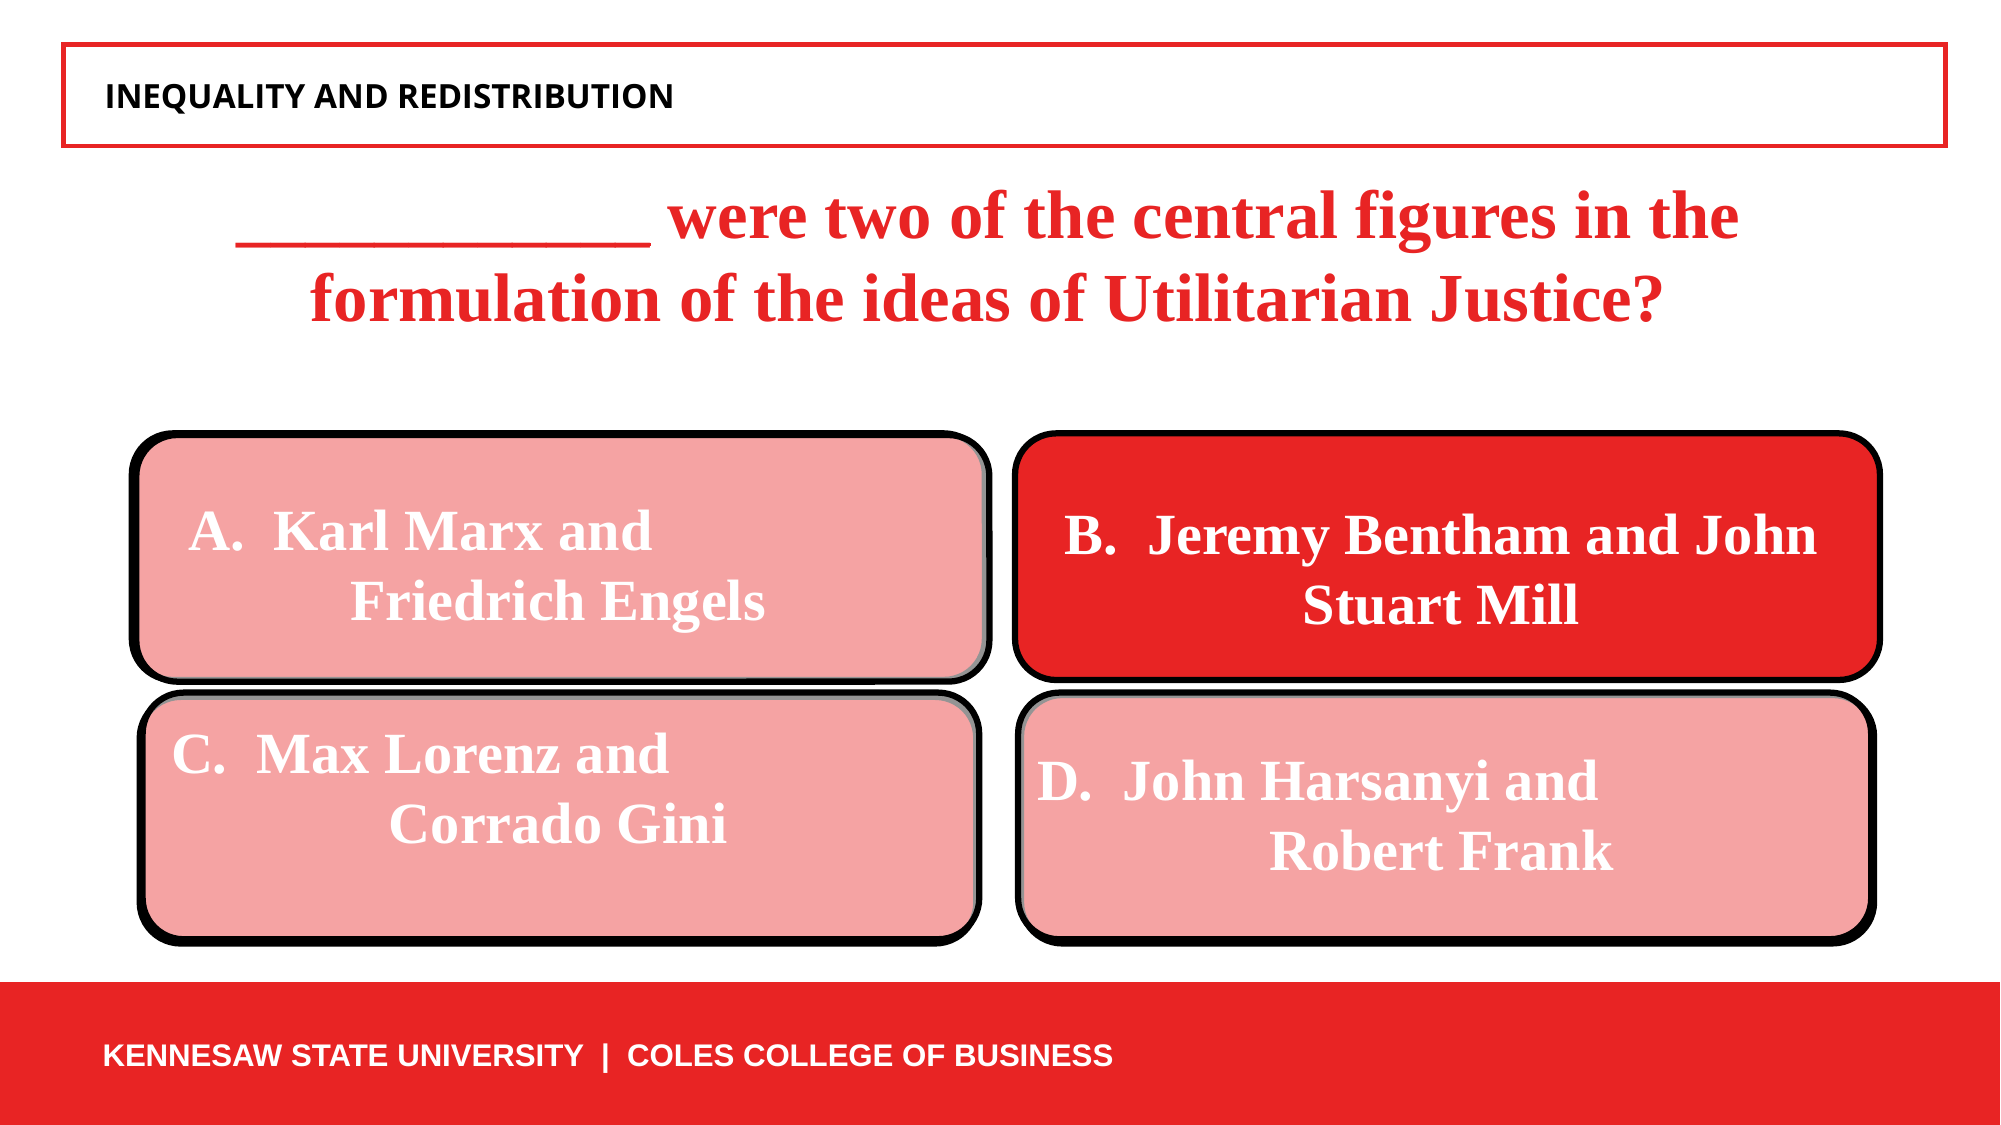

INEQUALITY AND REDISTRIBUTION
____________ were two of the central figures in the formulation of the ideas of Utilitarian Justice?

A.  Karl Marx and                    Friedrich Engels
B.  Jeremy Bentham and John Stuart Mill

C.  Max Lorenz and                    Corrado Gini
D.  John Harsanyi and                  Robert Frank
          KENNESAW STATE UNIVERSITY  |  COLES COLLEGE OF BUSINESS